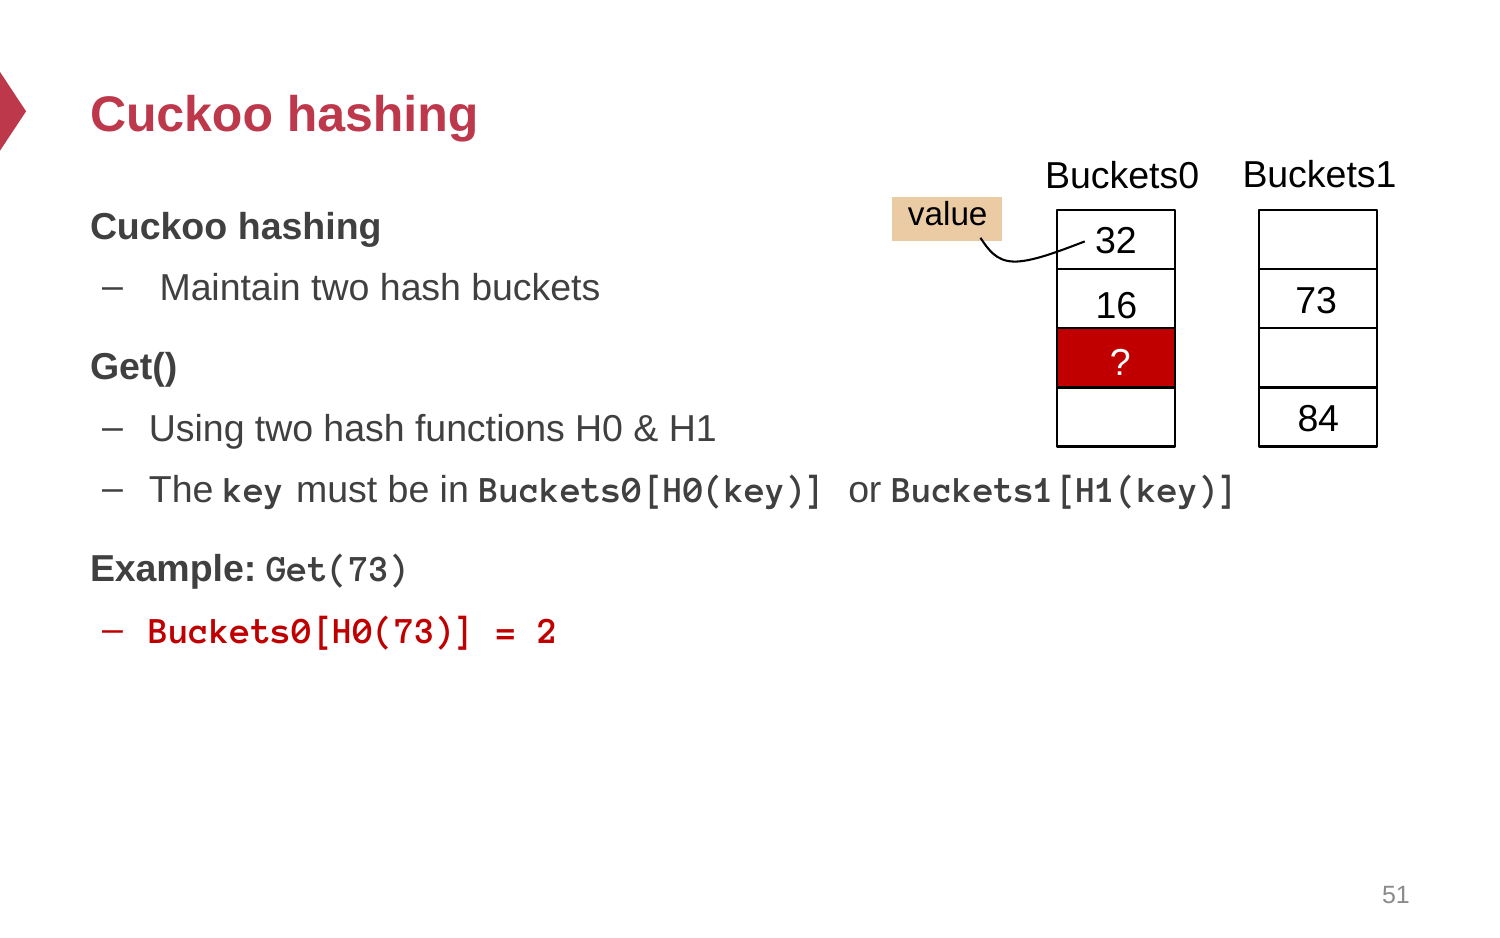

# Cuckoo hashing
Buckets1
Buckets0
Cuckoo hashing
 Maintain two hash buckets
Get()
Using two hash functions H0 & H1
The key must be in Buckets0[H0(key)] or Buckets1[H1(key)]
Example: Get(73)
Buckets0[H0(73)] = 2
value

32

73
16

?

84

51